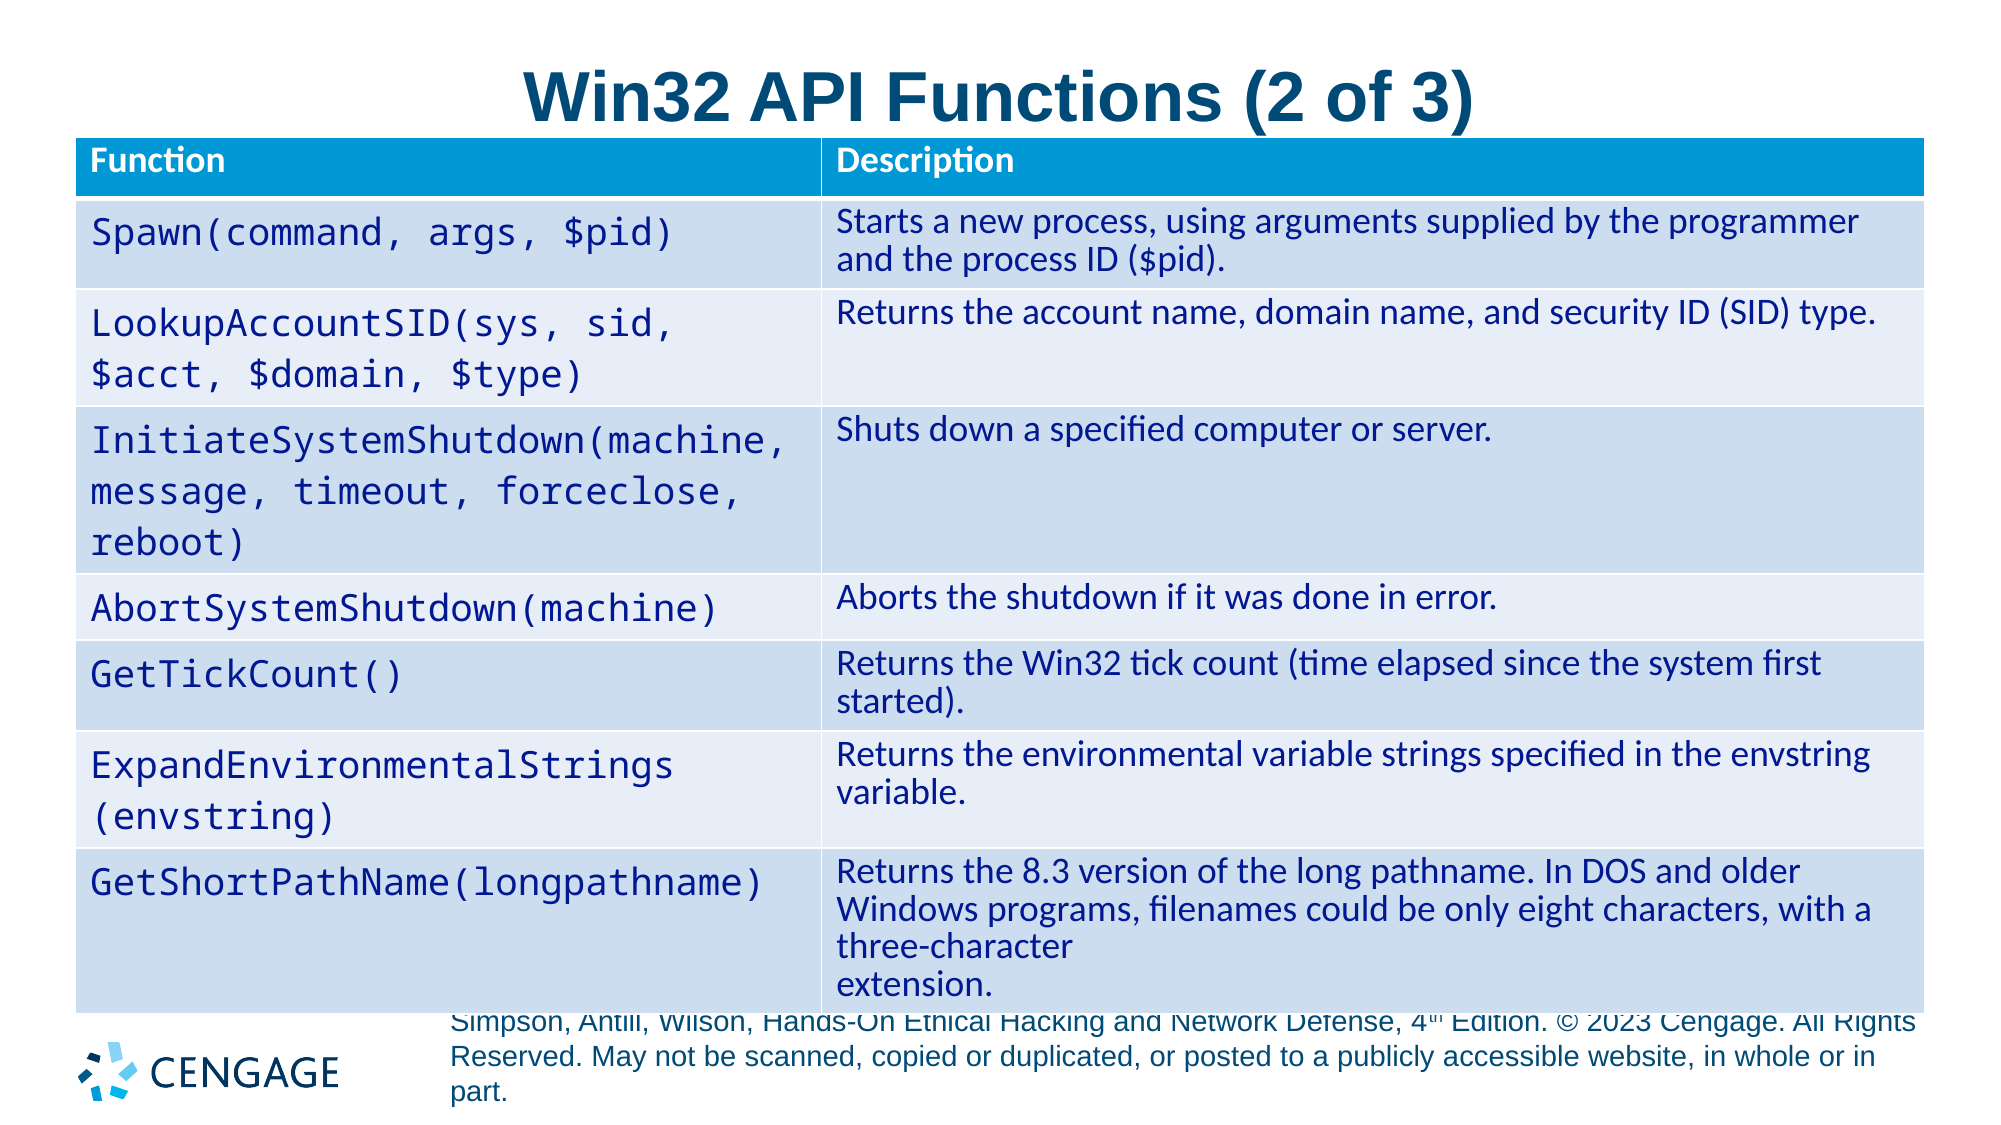

# Win32 API Functions (2 of 3)
| Function | Description |
| --- | --- |
| Spawn(command, args, $pid) | Starts a new process, using arguments supplied by the programmer and the process ID ($pid). |
| LookupAccountSID(sys, sid, $acct, $domain, $type) | Returns the account name, domain name, and security ID (SID) type. |
| InitiateSystemShutdown(machine, message, timeout, forceclose, reboot) | Shuts down a specified computer or server. |
| AbortSystemShutdown(machine) | Aborts the shutdown if it was done in error. |
| GetTickCount() | Returns the Win32 tick count (time elapsed since the system first started). |
| ExpandEnvironmentalStrings (envstring) | Returns the environmental variable strings specified in the envstring variable. |
| GetShortPathName(longpathname) | Returns the 8.3 version of the long pathname. In DOS and older Windows programs, filenames could be only eight characters, with a three-character extension. |